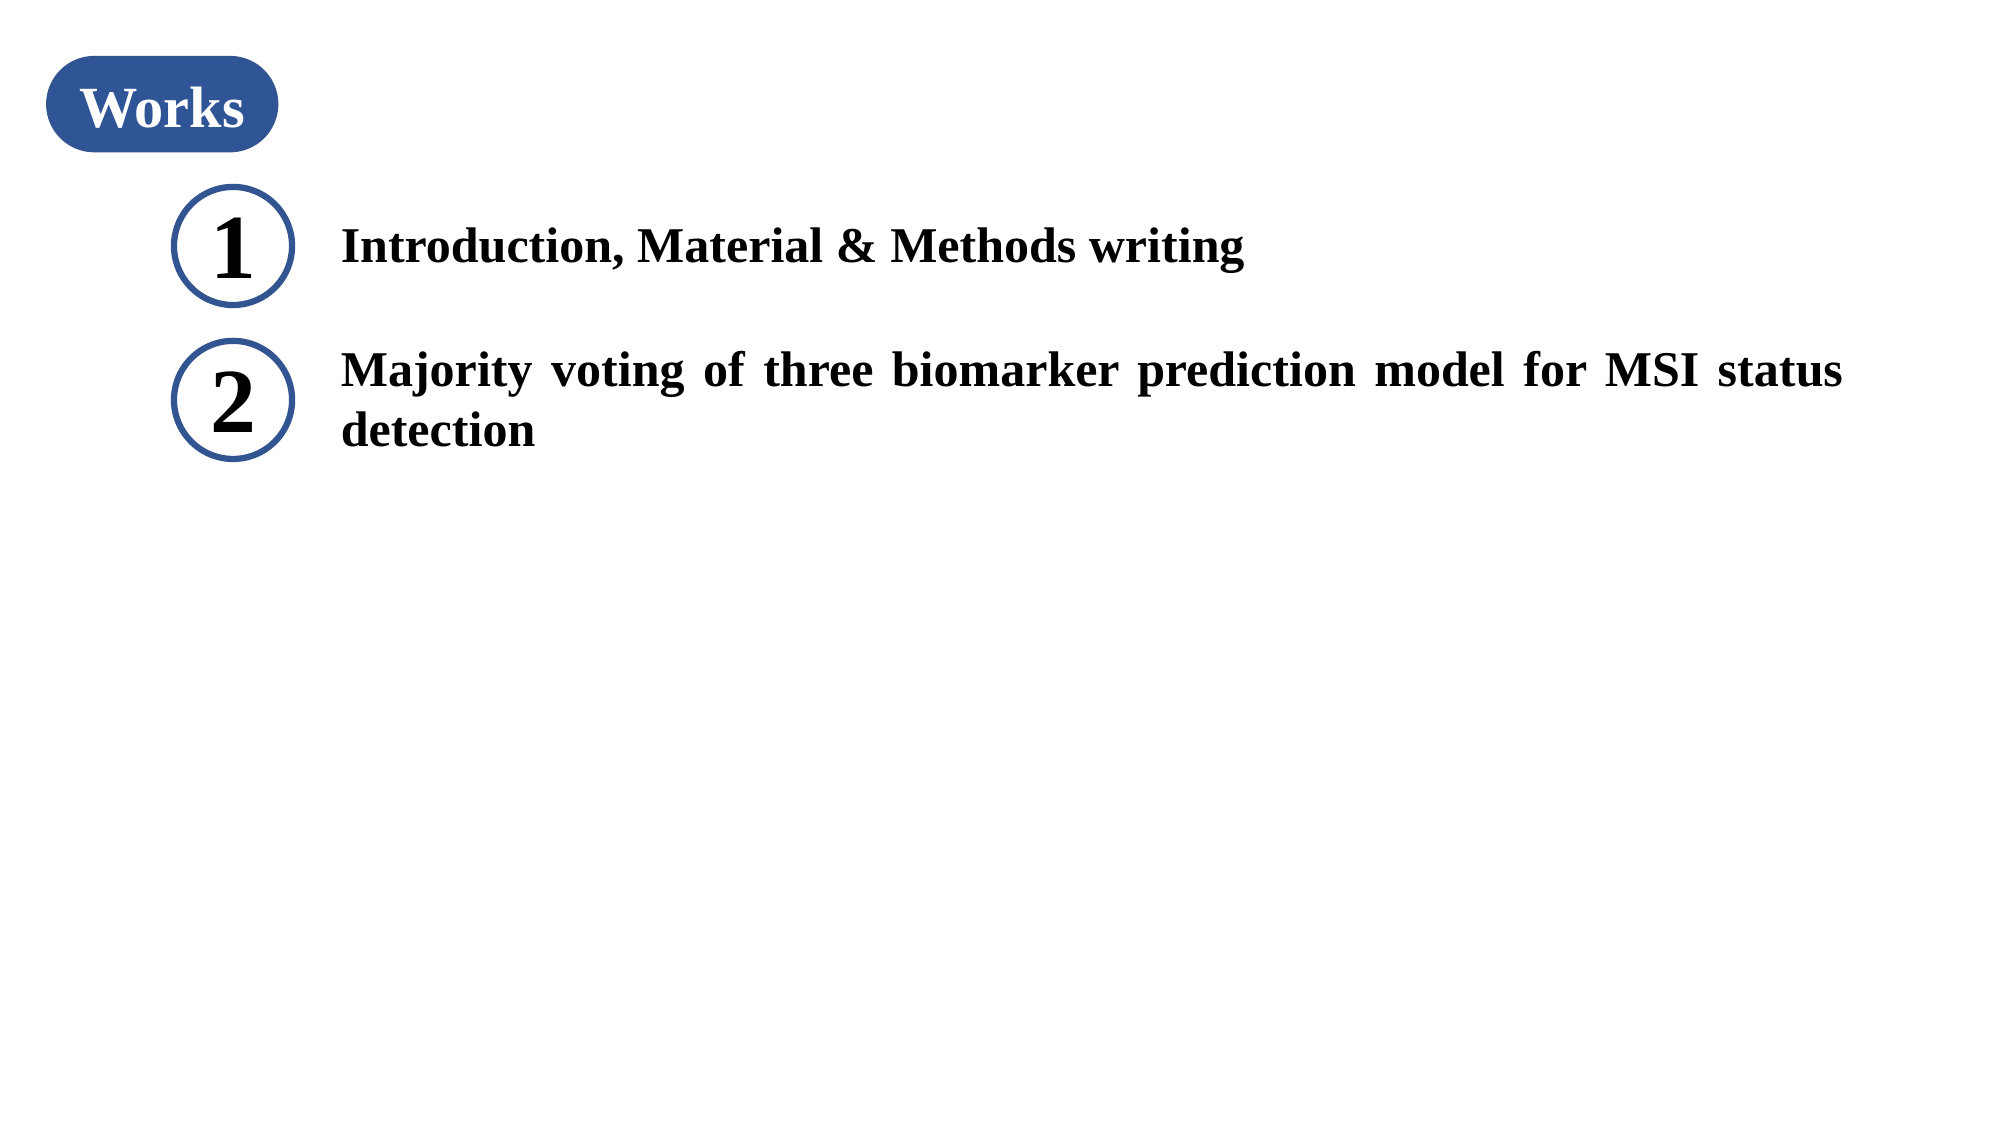

Works
Introduction, Material & Methods writing
1

Majority voting of three biomarker prediction model for MSI status detection
2